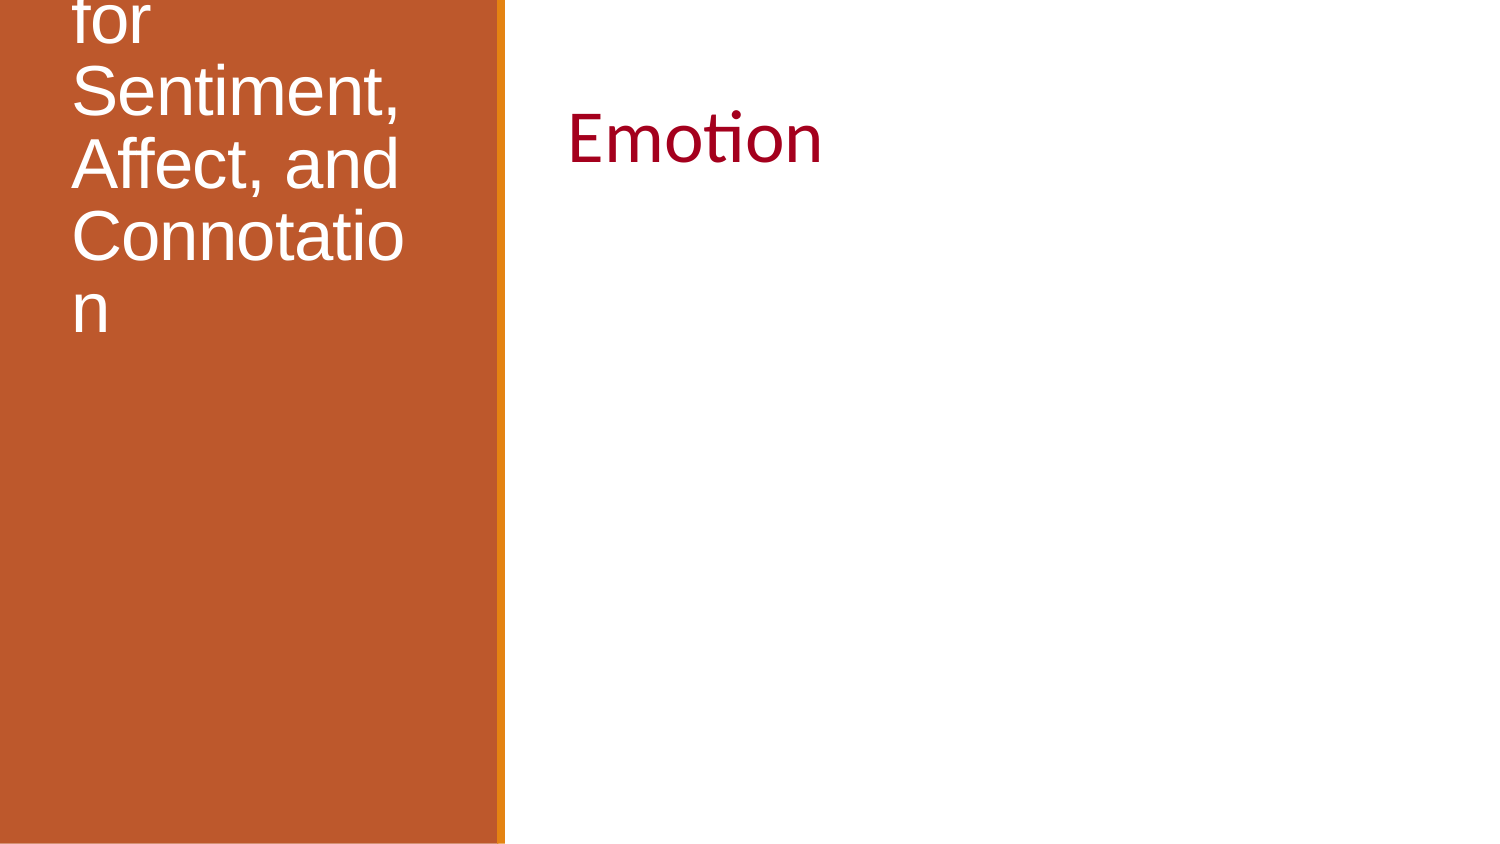

# Lexicons for Sentiment, Affect, and Connotation
Emotion